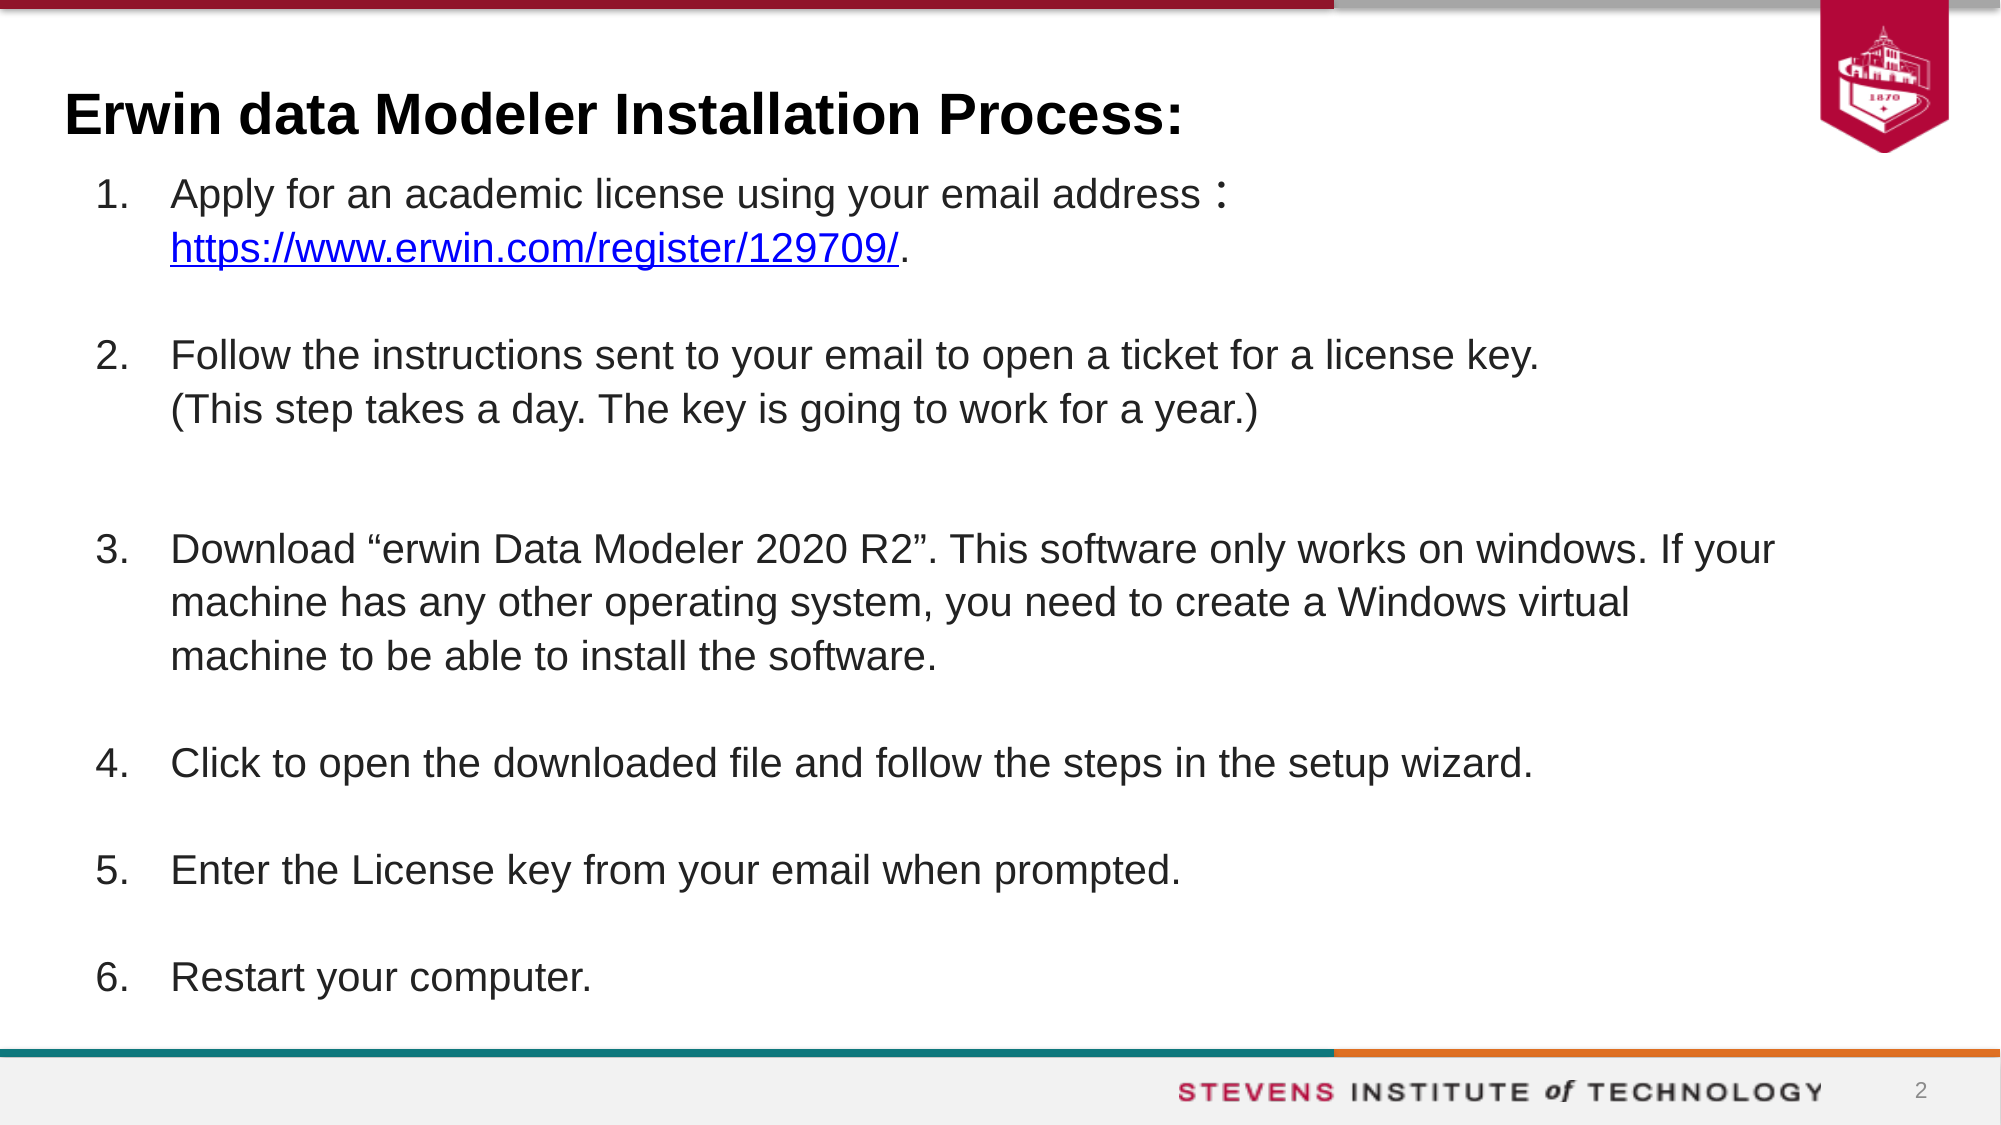

# Erwin data Modeler Installation Process:
Apply for an academic license using your email address：https://www.erwin.com/register/129709/.

Follow the instructions sent to your email to open a ticket for a license key.
(This step takes a day. The key is going to work for a year.)

Download “erwin Data Modeler 2020 R2”. This software only works on windows. If your machine has any other operating system, you need to create a Windows virtual machine to be able to install the software.

Click to open the downloaded file and follow the steps in the setup wizard.

Enter the License key from your email when prompted.

Restart your computer.
2